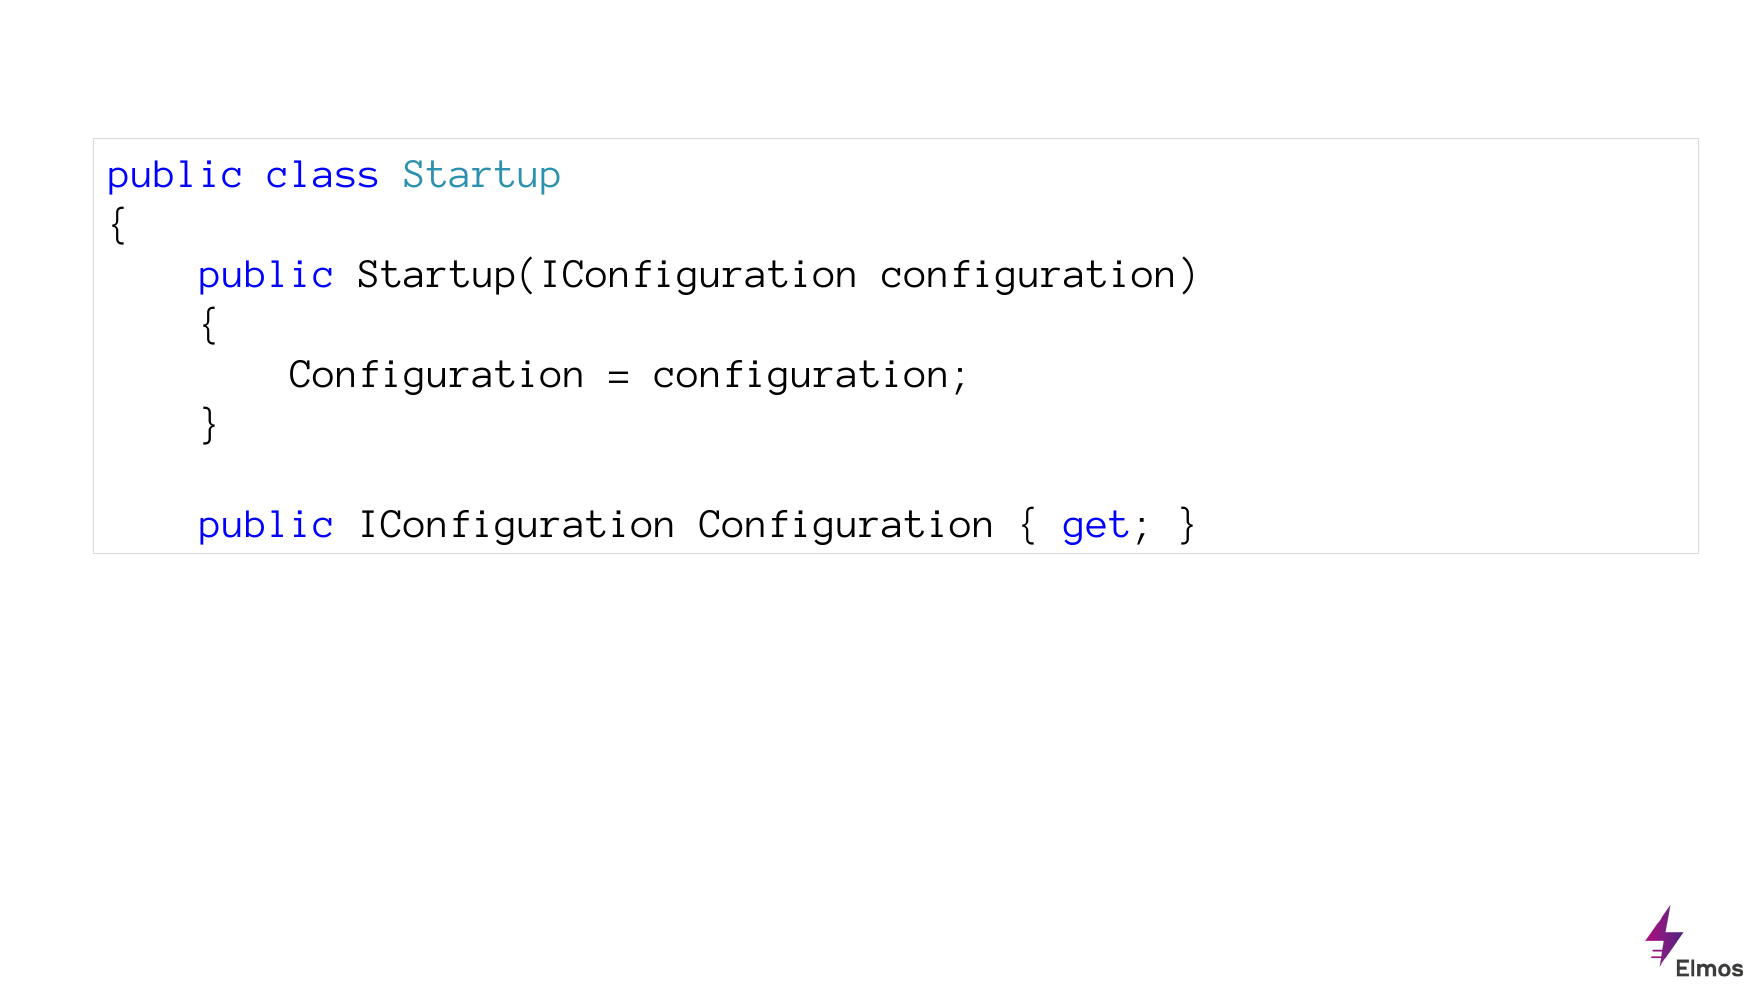

public class Startup
{
    public Startup(IConfiguration configuration)
    {
        Configuration = configuration;
    }

    public IConfiguration Configuration { get; }